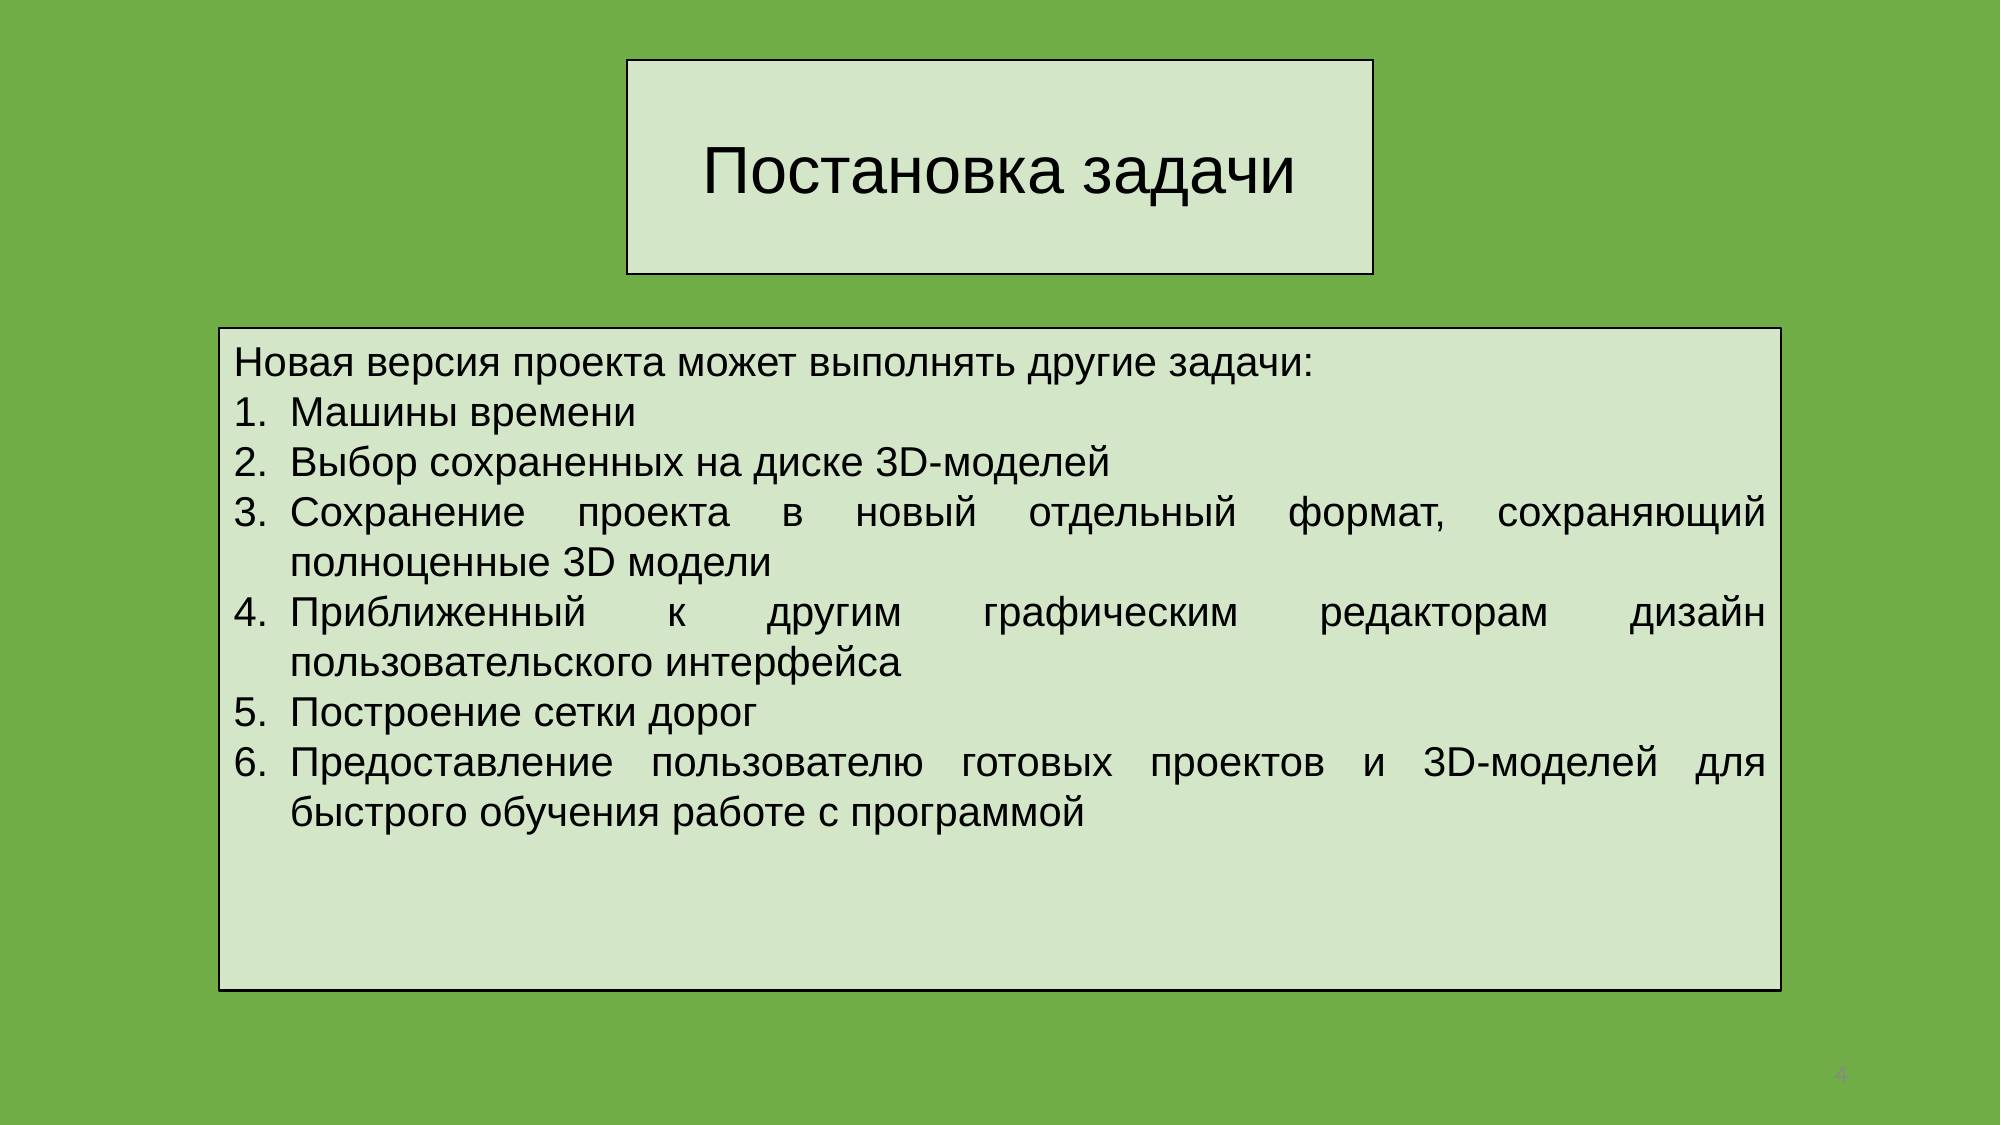

Постановка задачи
Новая версия проекта может выполнять другие задачи:
Машины времени
Выбор сохраненных на диске 3D-моделей
Сохранение проекта в новый отдельный формат, сохраняющий полноценные 3D модели
Приближенный к другим графическим редакторам дизайн пользовательского интерфейса
Построение сетки дорог
Предоставление пользователю готовых проектов и 3D-моделей для быстрого обучения работе с программой

4